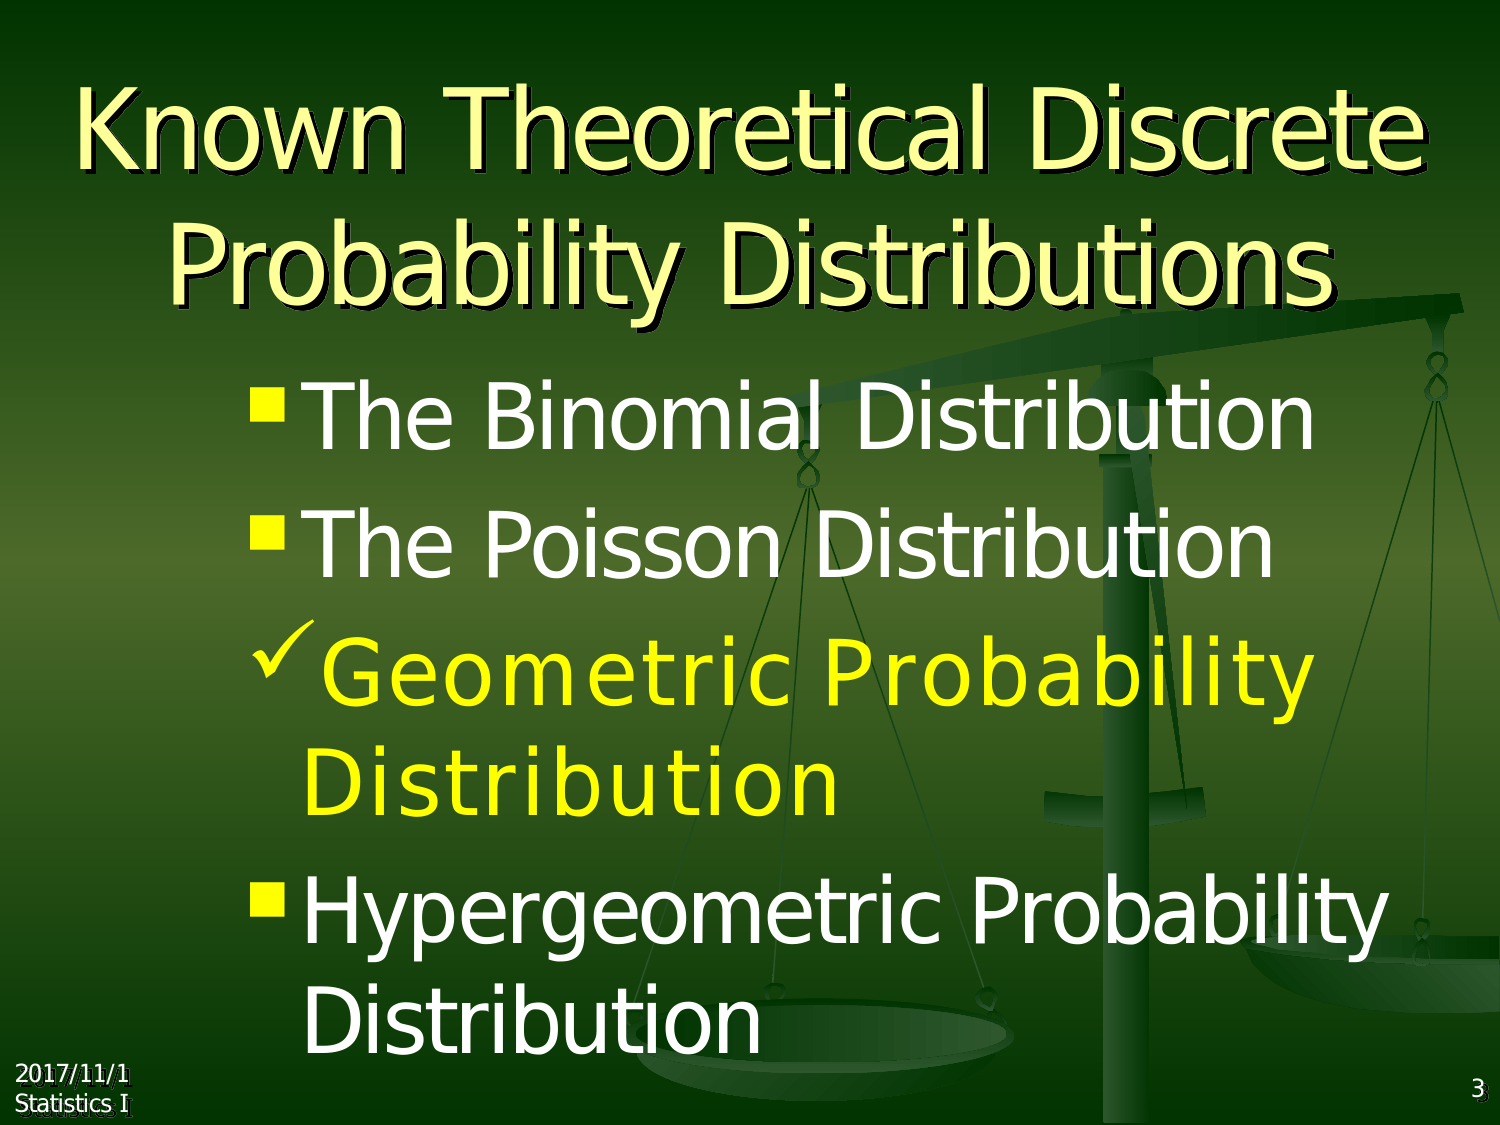

# Known Theoretical Discrete Probability Distributions
The Binomial Distribution
The Poisson Distribution
Geometric Probability Distribution
Hypergeometric Probability Distribution
2017/11/1
Statistics I
3